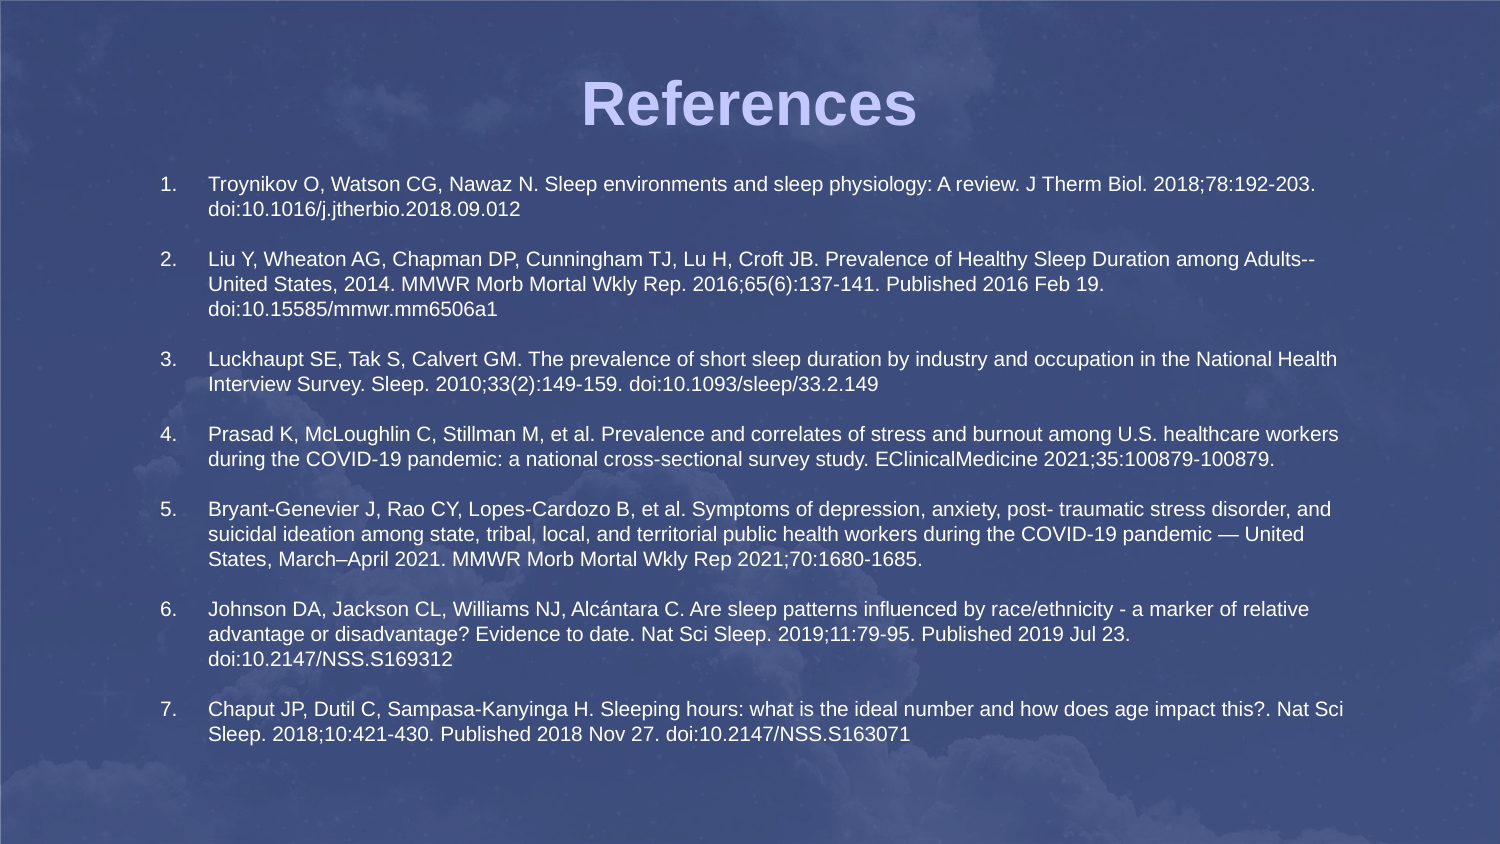

# References
Troynikov O, Watson CG, Nawaz N. Sleep environments and sleep physiology: A review. J Therm Biol. 2018;78:192-203. doi:10.1016/j.jtherbio.2018.09.012

Liu Y, Wheaton AG, Chapman DP, Cunningham TJ, Lu H, Croft JB. Prevalence of Healthy Sleep Duration among Adults--United States, 2014. MMWR Morb Mortal Wkly Rep. 2016;65(6):137-141. Published 2016 Feb 19. doi:10.15585/mmwr.mm6506a1

Luckhaupt SE, Tak S, Calvert GM. The prevalence of short sleep duration by industry and occupation in the National Health Interview Survey. Sleep. 2010;33(2):149-159. doi:10.1093/sleep/33.2.149

Prasad K, McLoughlin C, Stillman M, et al. Prevalence and correlates of stress and burnout among U.S. healthcare workers during the COVID-19 pandemic: a national cross-sectional survey study. EClinicalMedicine 2021;35:100879-100879.

Bryant-Genevier J, Rao CY, Lopes-Cardozo B, et al. Symptoms of depression, anxiety, post- traumatic stress disorder, and suicidal ideation among state, tribal, local, and territorial public health workers during the COVID-19 pandemic — United States, March–April 2021. MMWR Morb Mortal Wkly Rep 2021;70:1680-1685.

Johnson DA, Jackson CL, Williams NJ, Alcántara C. Are sleep patterns influenced by race/ethnicity - a marker of relative advantage or disadvantage? Evidence to date. Nat Sci Sleep. 2019;11:79-95. Published 2019 Jul 23. doi:10.2147/NSS.S169312

Chaput JP, Dutil C, Sampasa-Kanyinga H. Sleeping hours: what is the ideal number and how does age impact this?. Nat Sci Sleep. 2018;10:421-430. Published 2018 Nov 27. doi:10.2147/NSS.S163071